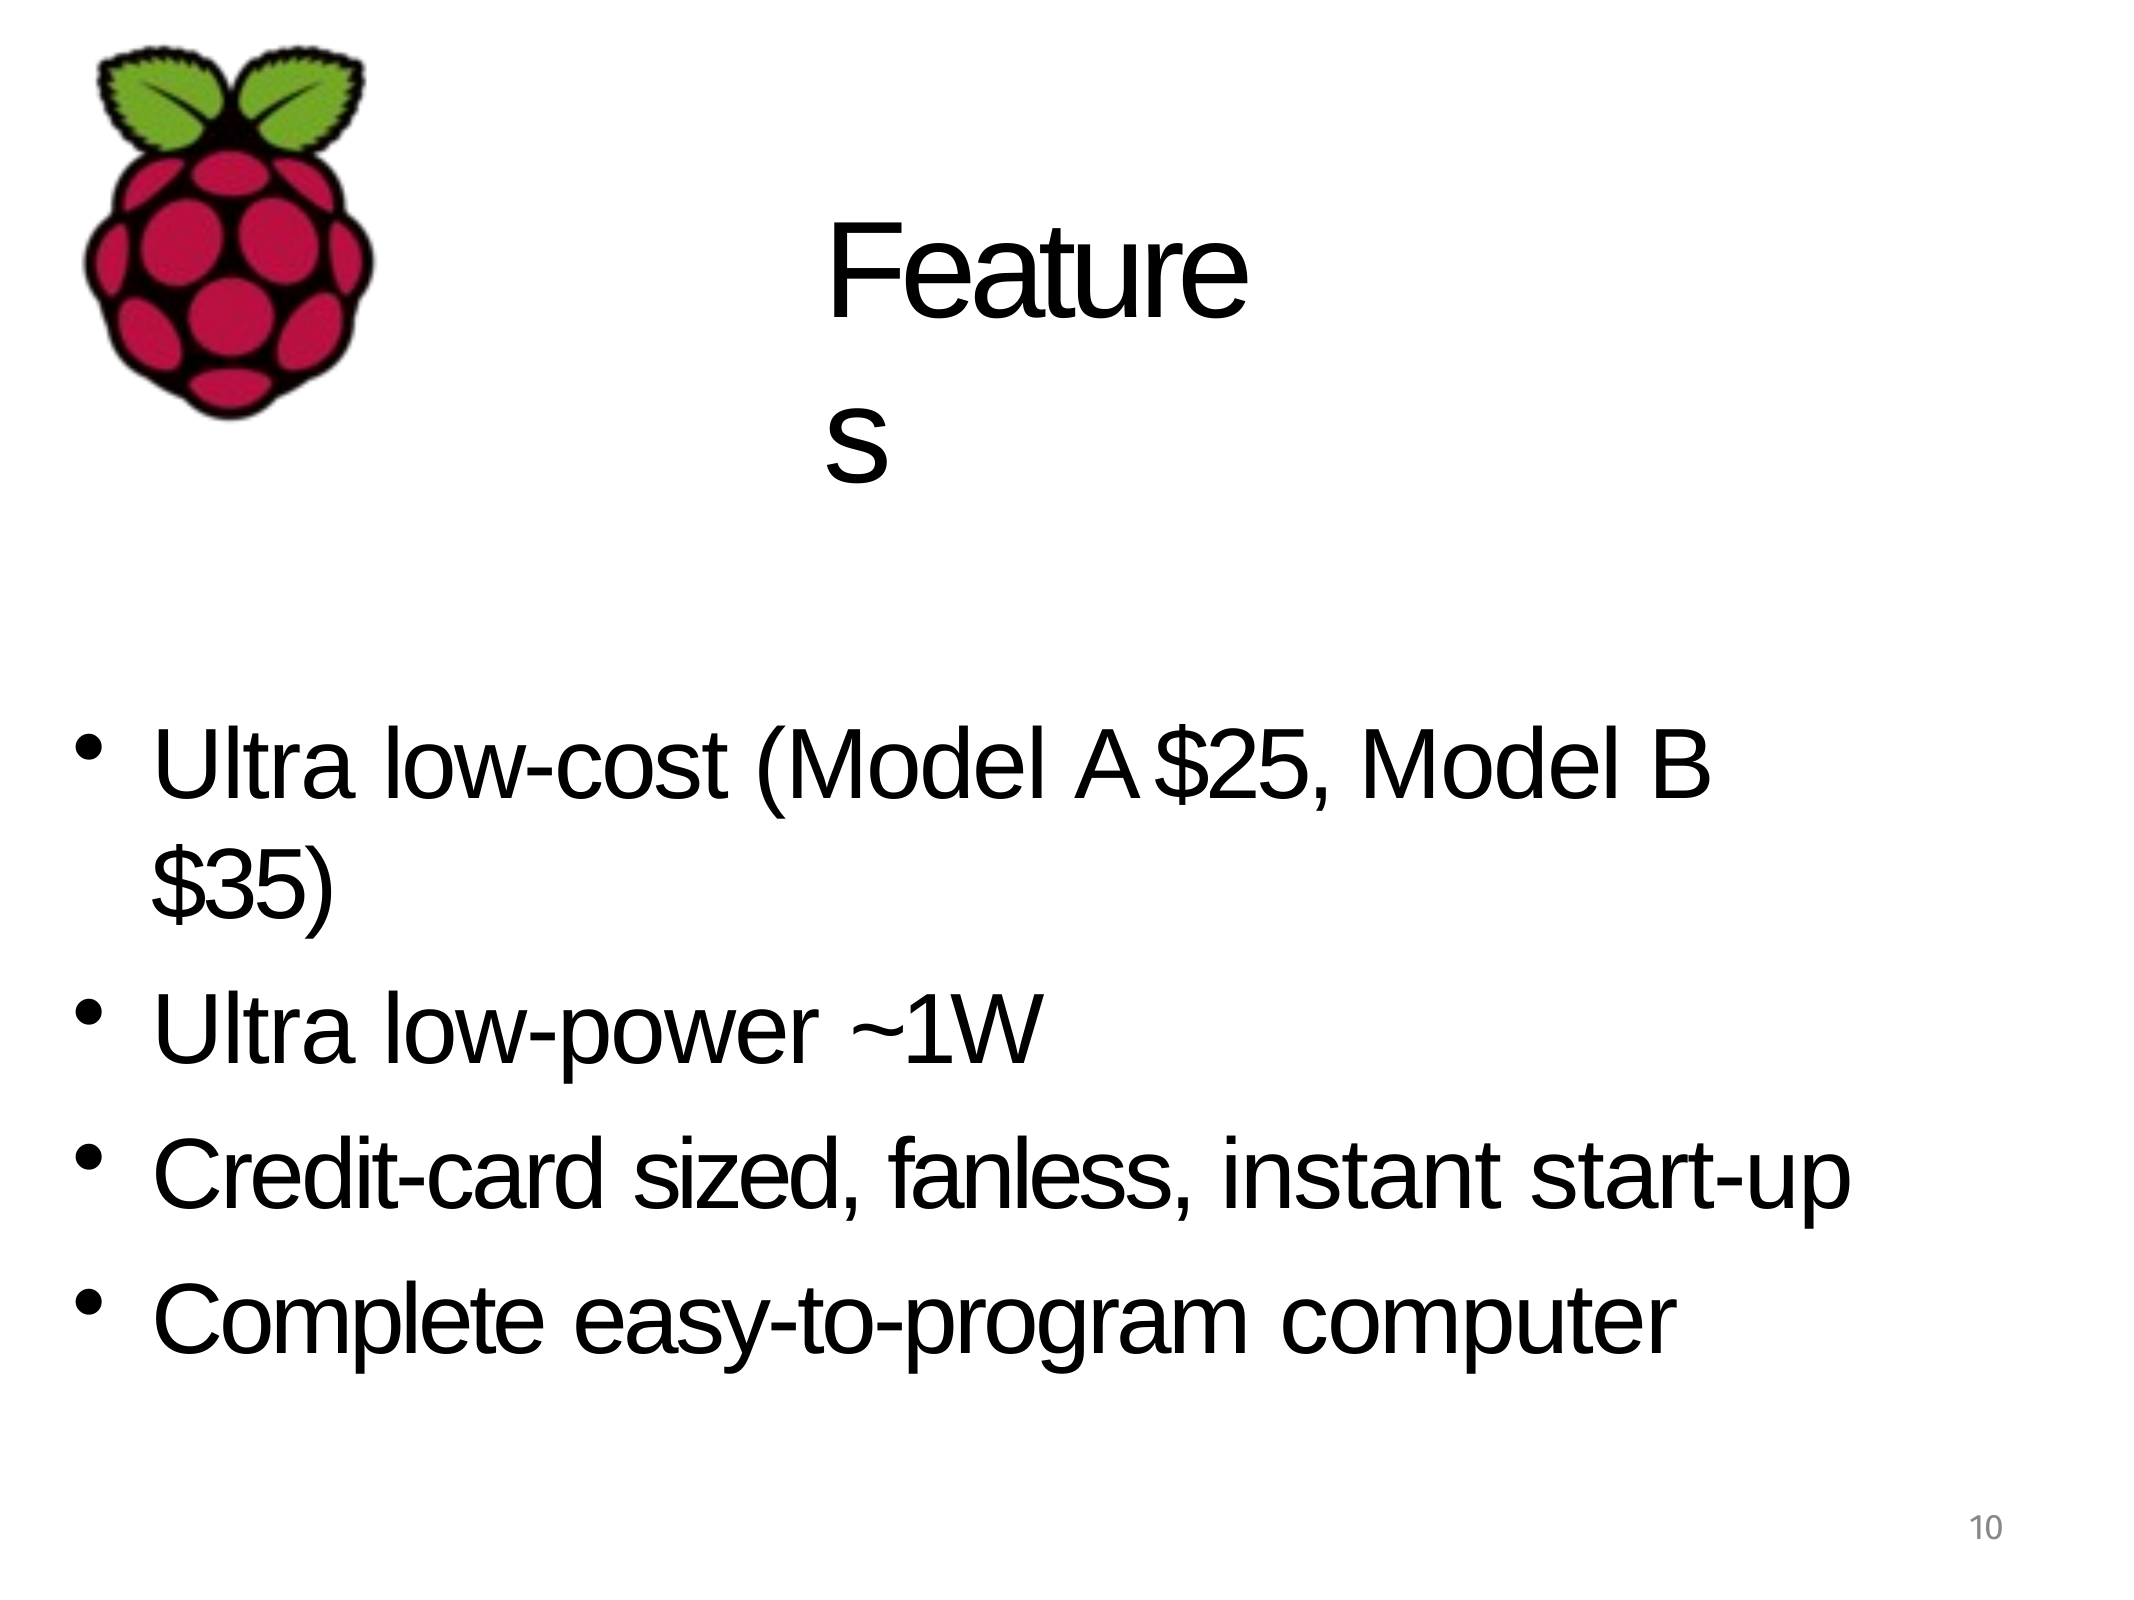

# Features
Ultra low-cost (Model A $25, Model B $35)
Ultra low-power ~1W
Credit-card sized, fanless, instant start-up
Complete easy-to-program computer
10